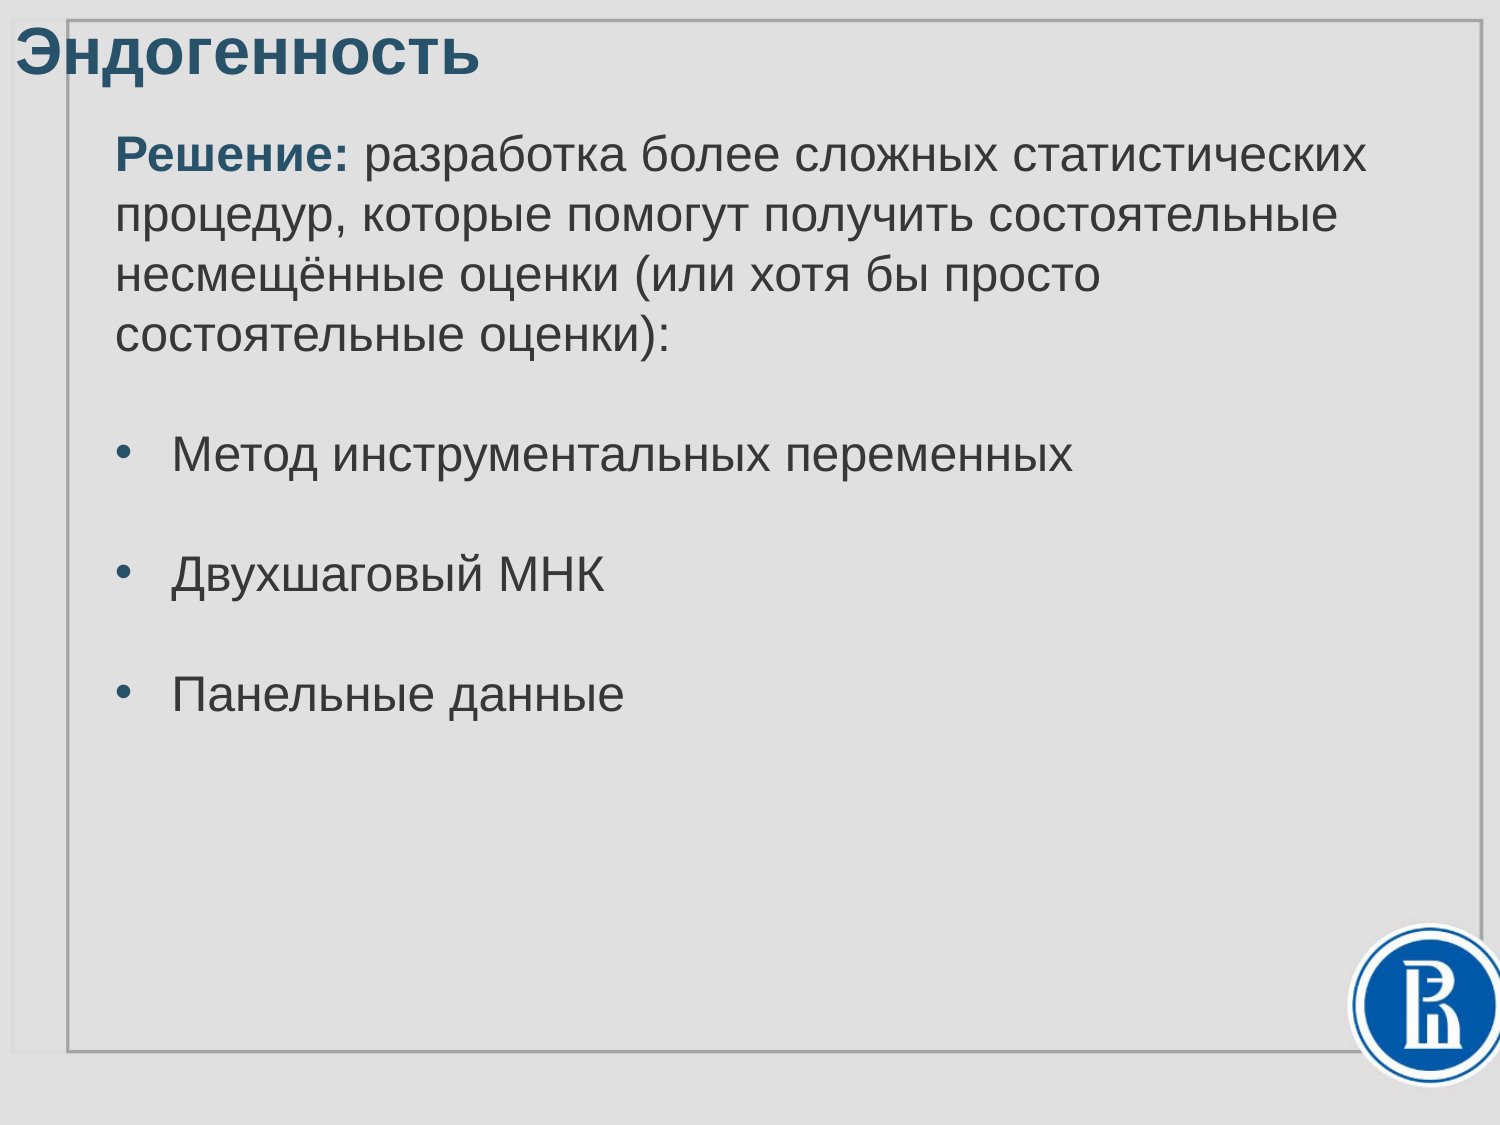

Эндогенность
Решение: разработка более сложных статистических процедур, которые помогут получить состоятельные несмещённые оценки (или хотя бы просто состоятельные оценки):

Метод инструментальных переменных

Двухшаговый МНК

Панельные данные